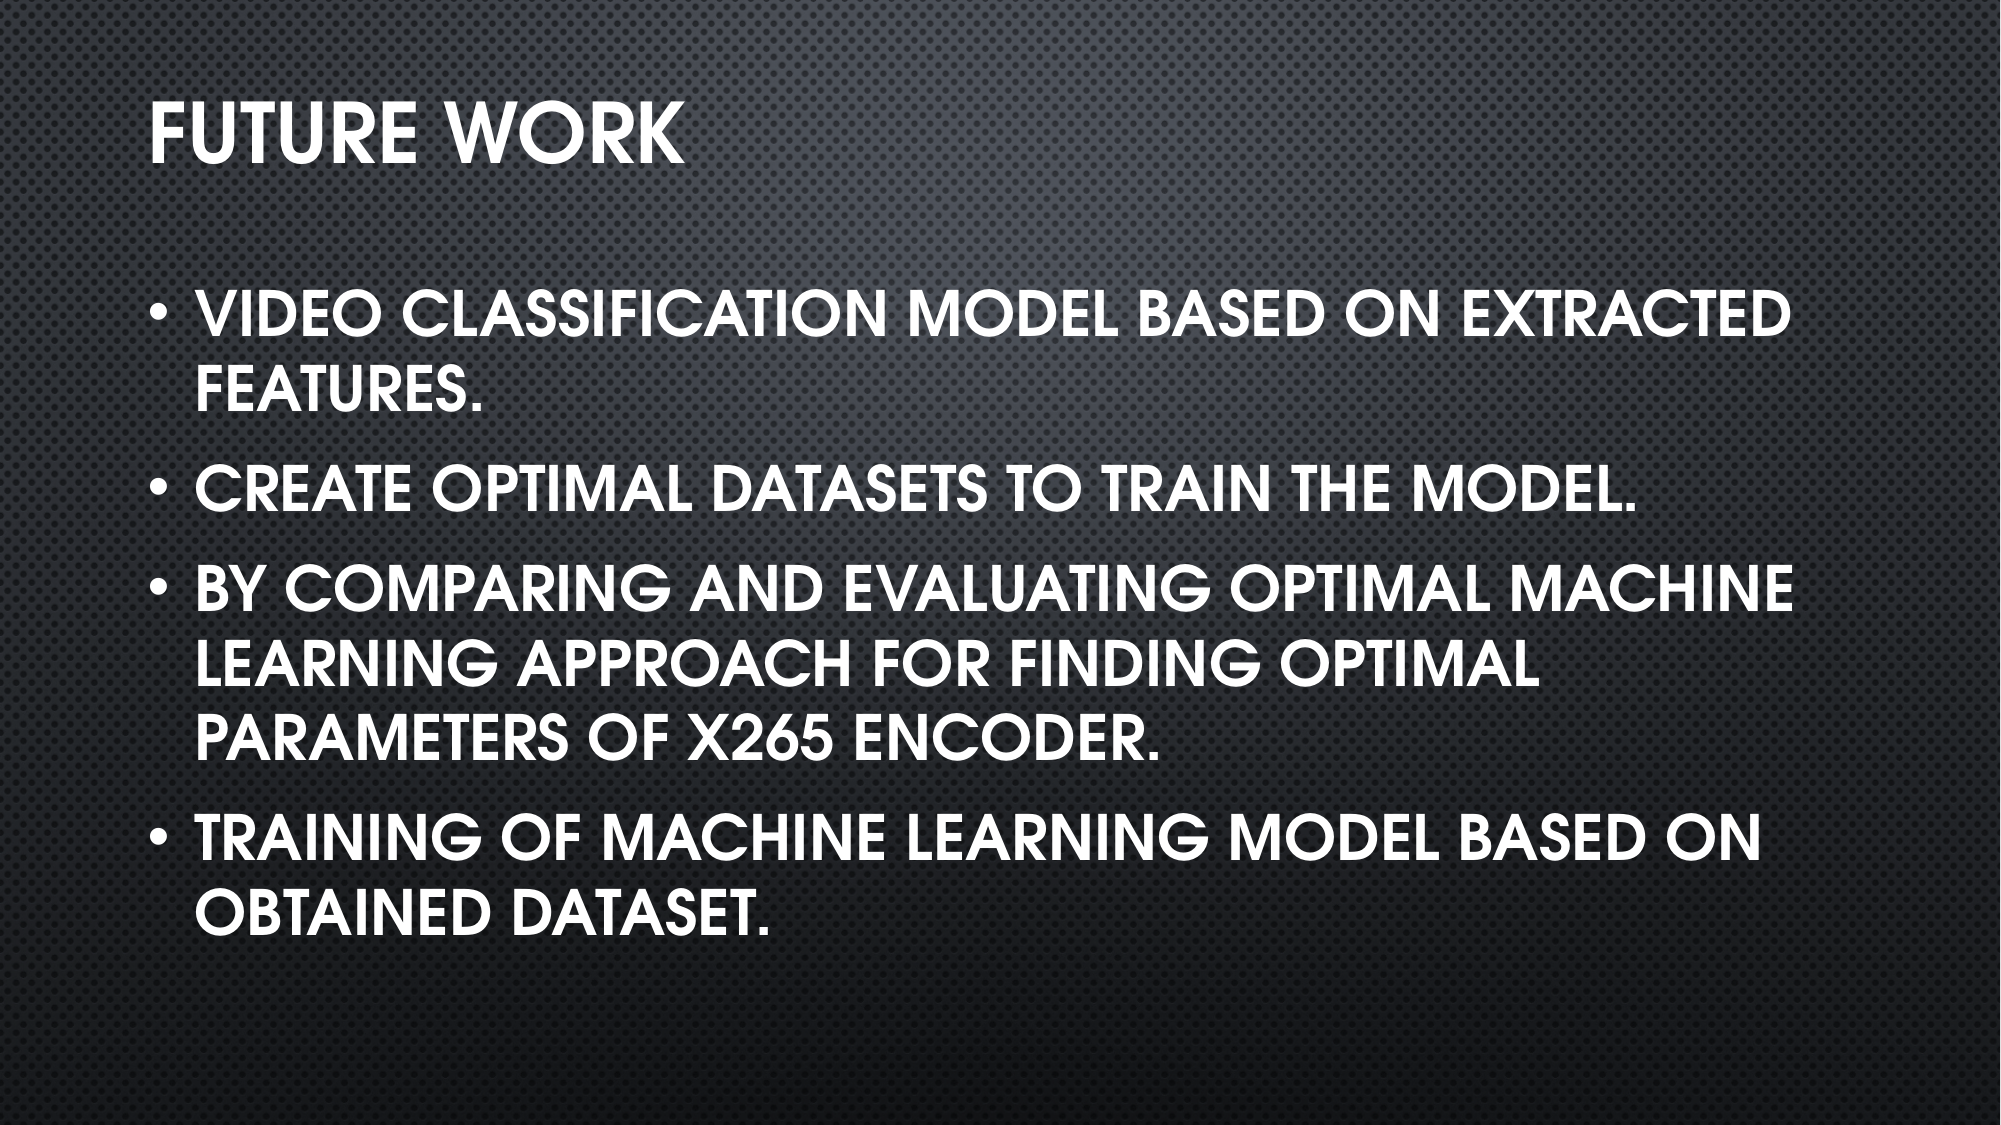

Future work
Video Classification Model based on extracted features.
Create optimal datasets to train the model.
By comparing and evaluating optimal machine learning approach for finding optimal parameters of x265 encoder.
Training of Machine Learning model based on obtained dataset.